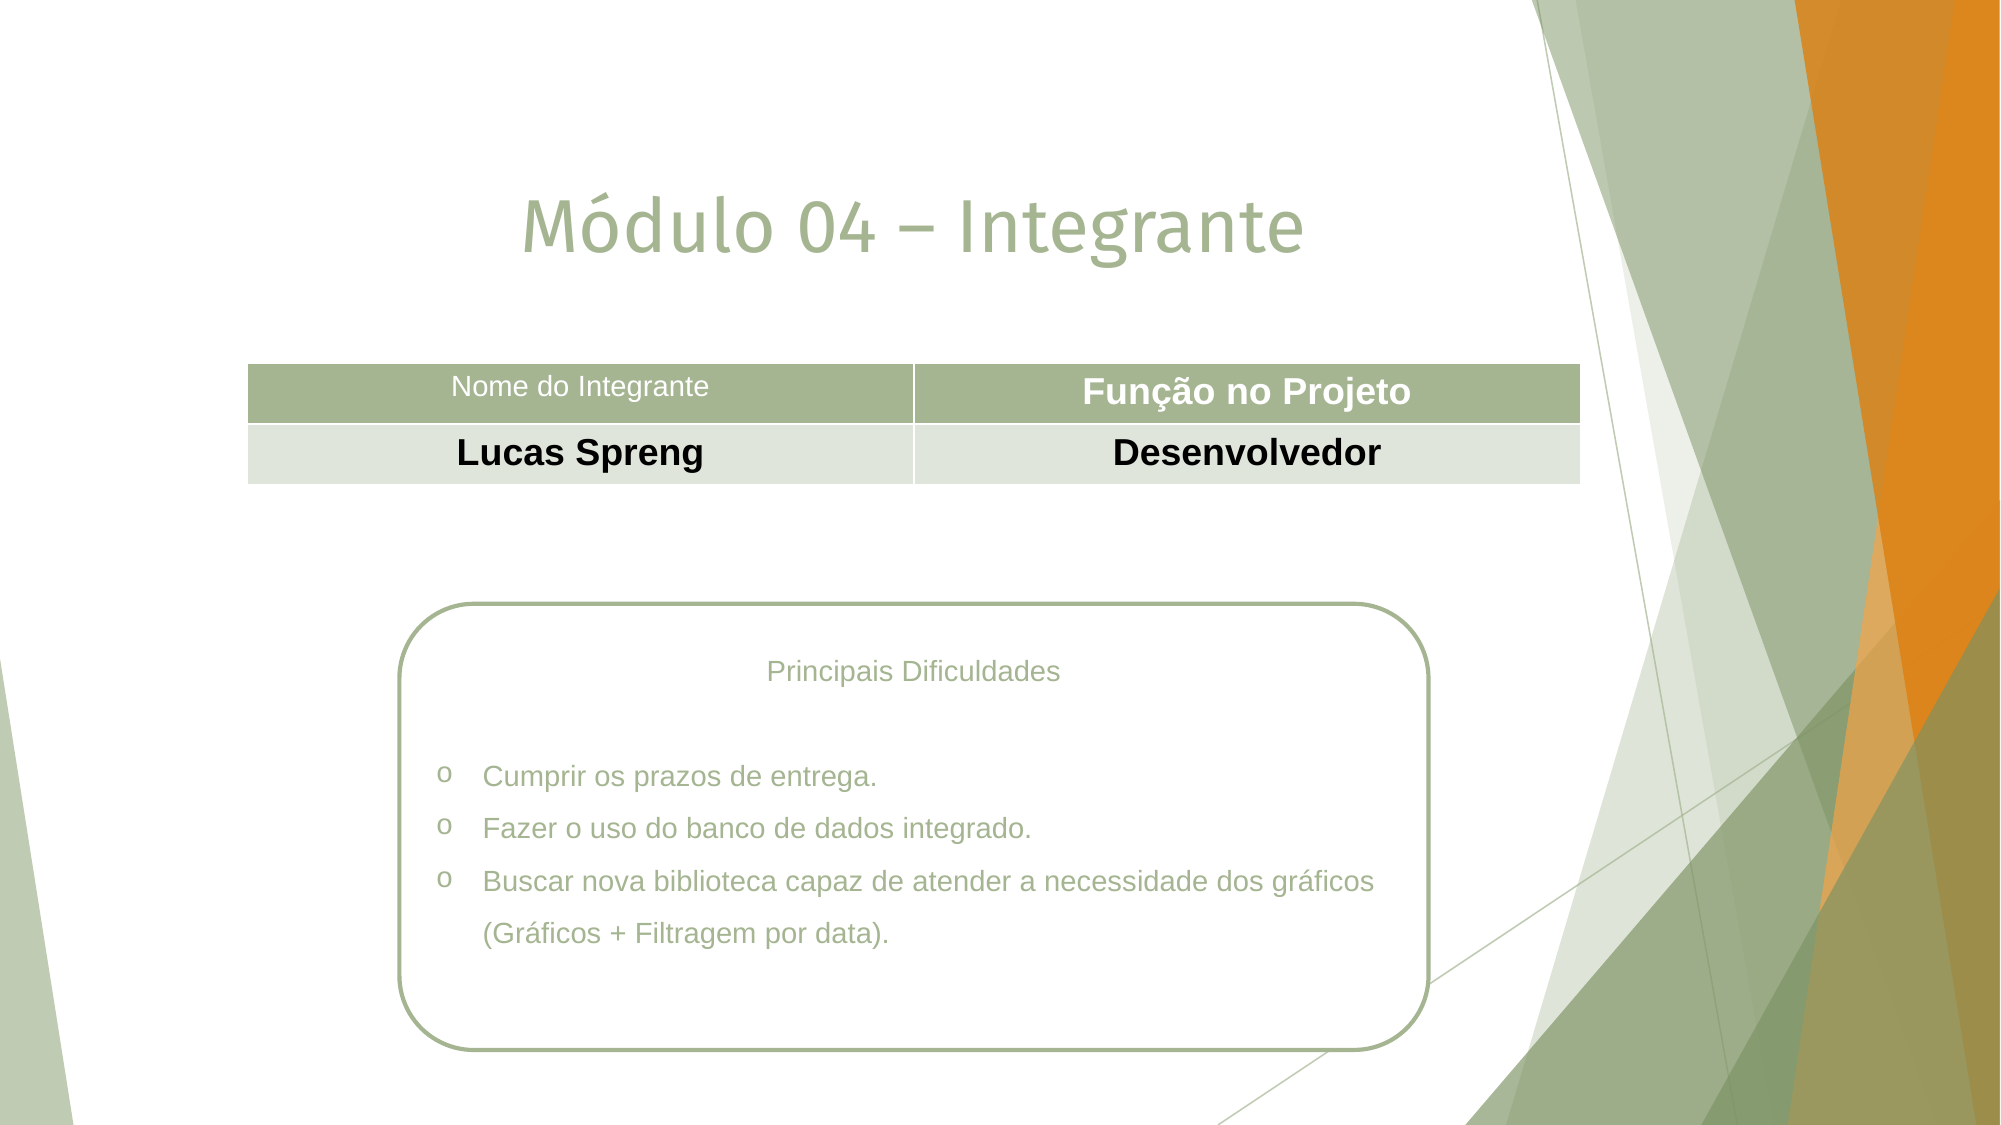

# Módulo 04 – Integrante
| Nome do Integrante | Função no Projeto |
| --- | --- |
| Lucas Spreng | Desenvolvedor |
Principais Dificuldades

Cumprir os prazos de entrega.
Fazer o uso do banco de dados integrado.
Buscar nova biblioteca capaz de atender a necessidade dos gráficos (Gráficos + Filtragem por data).